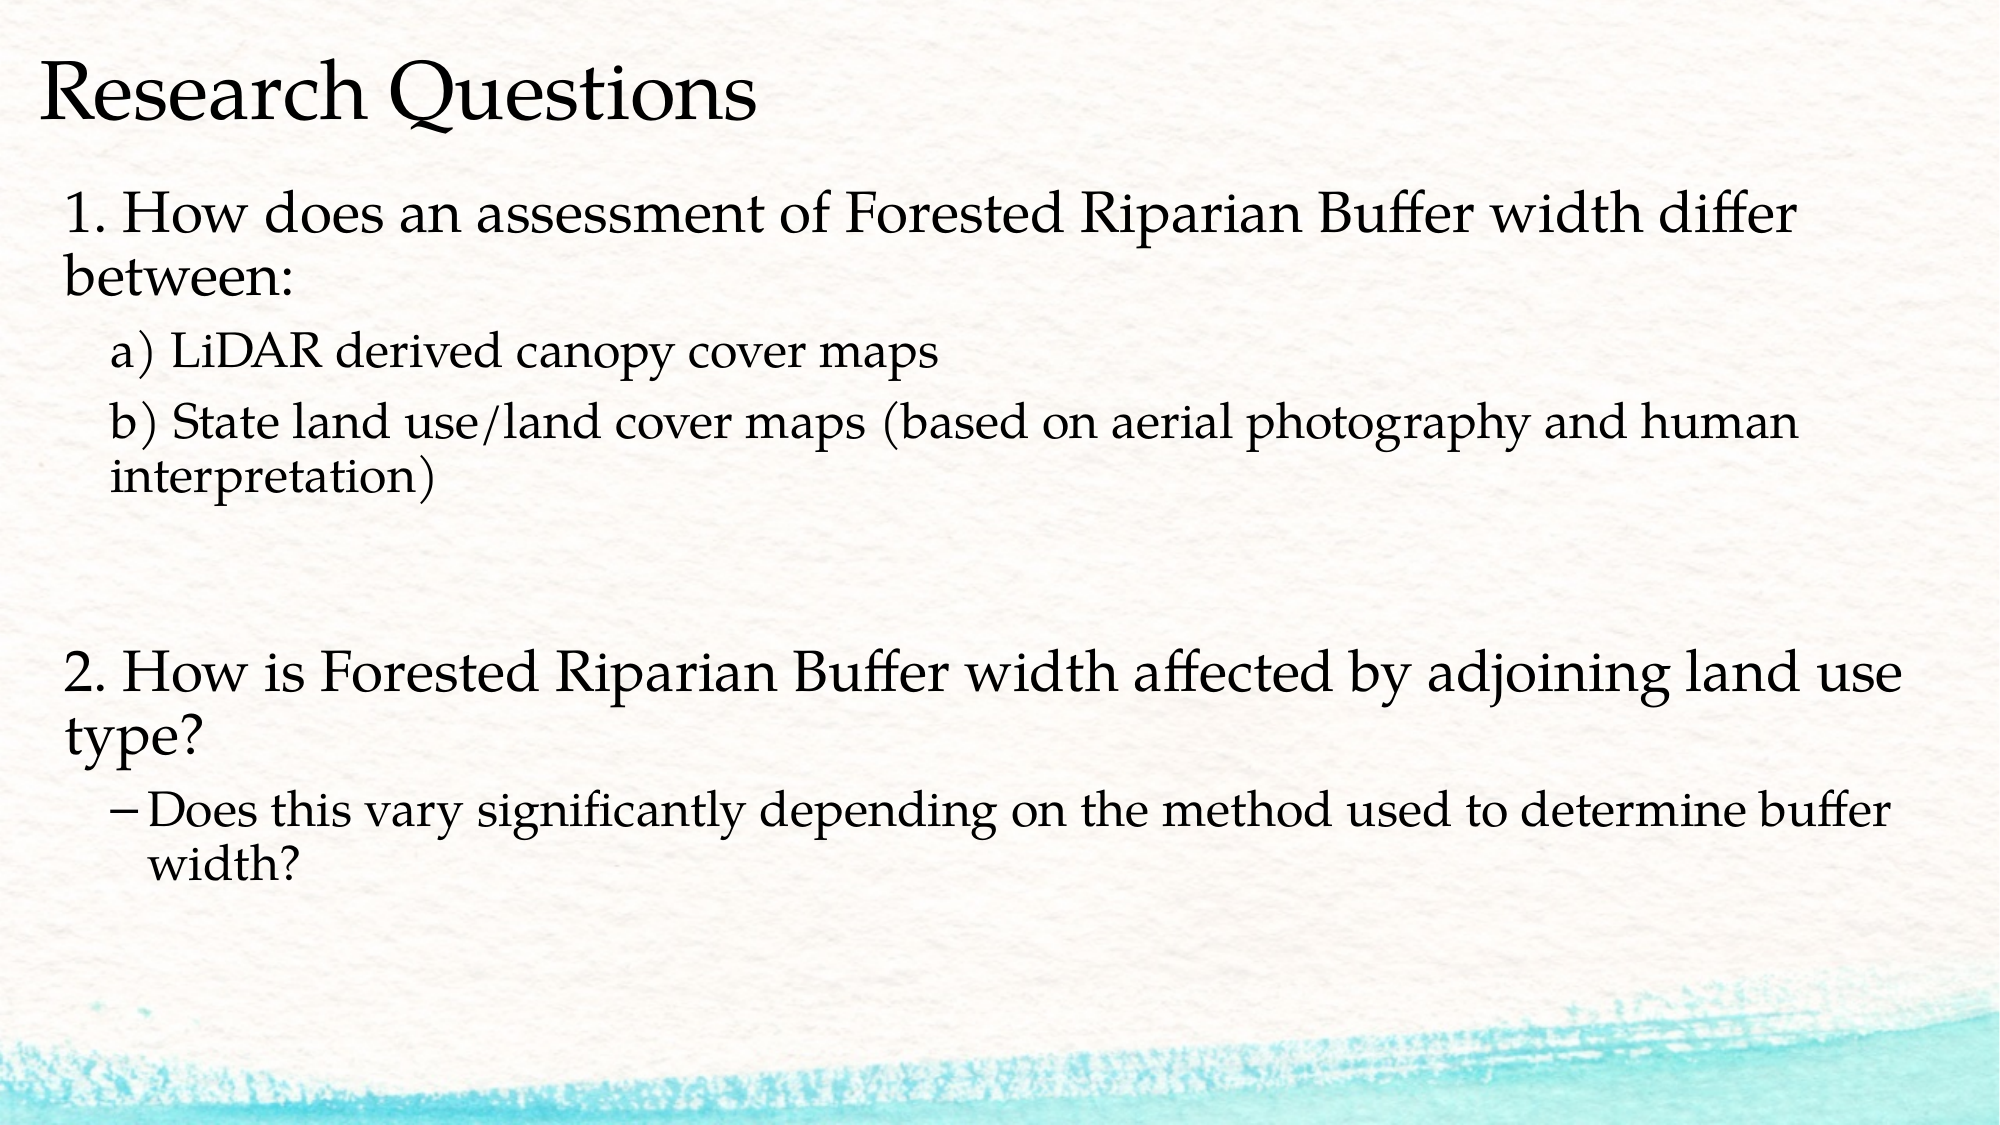

Research Questions
1. How does an assessment of Forested Riparian Buffer width differ between:
a) LiDAR derived canopy cover maps
b) State land use/land cover maps (based on aerial photography and human interpretation)

2. How is Forested Riparian Buffer width affected by adjoining land use type?
Does this vary significantly depending on the method used to determine buffer width?